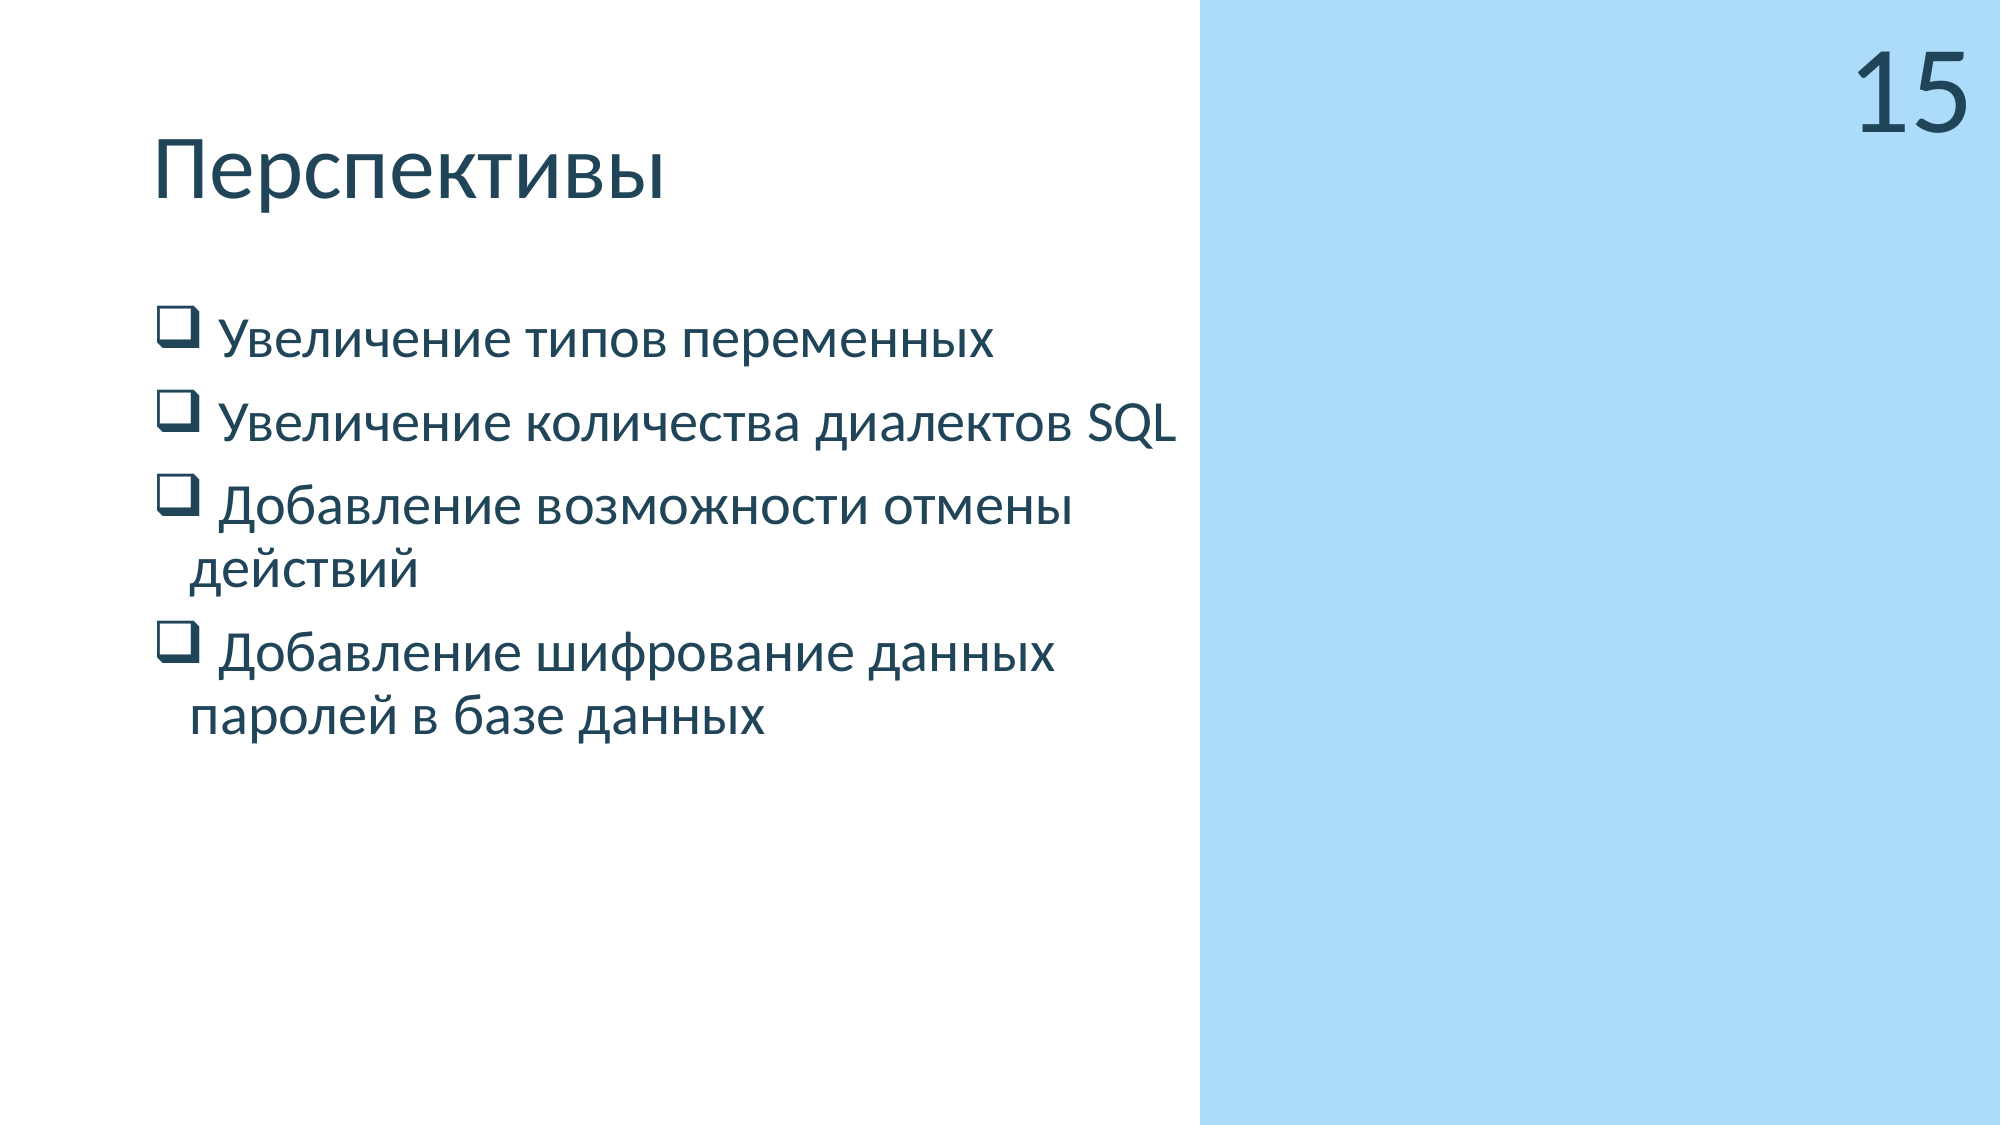

15
# Перспективы
 Увеличение типов переменных
 Увеличение количества диалектов SQL
 Добавление возможности отмены действий
 Добавление шифрование данных паролей в базе данных